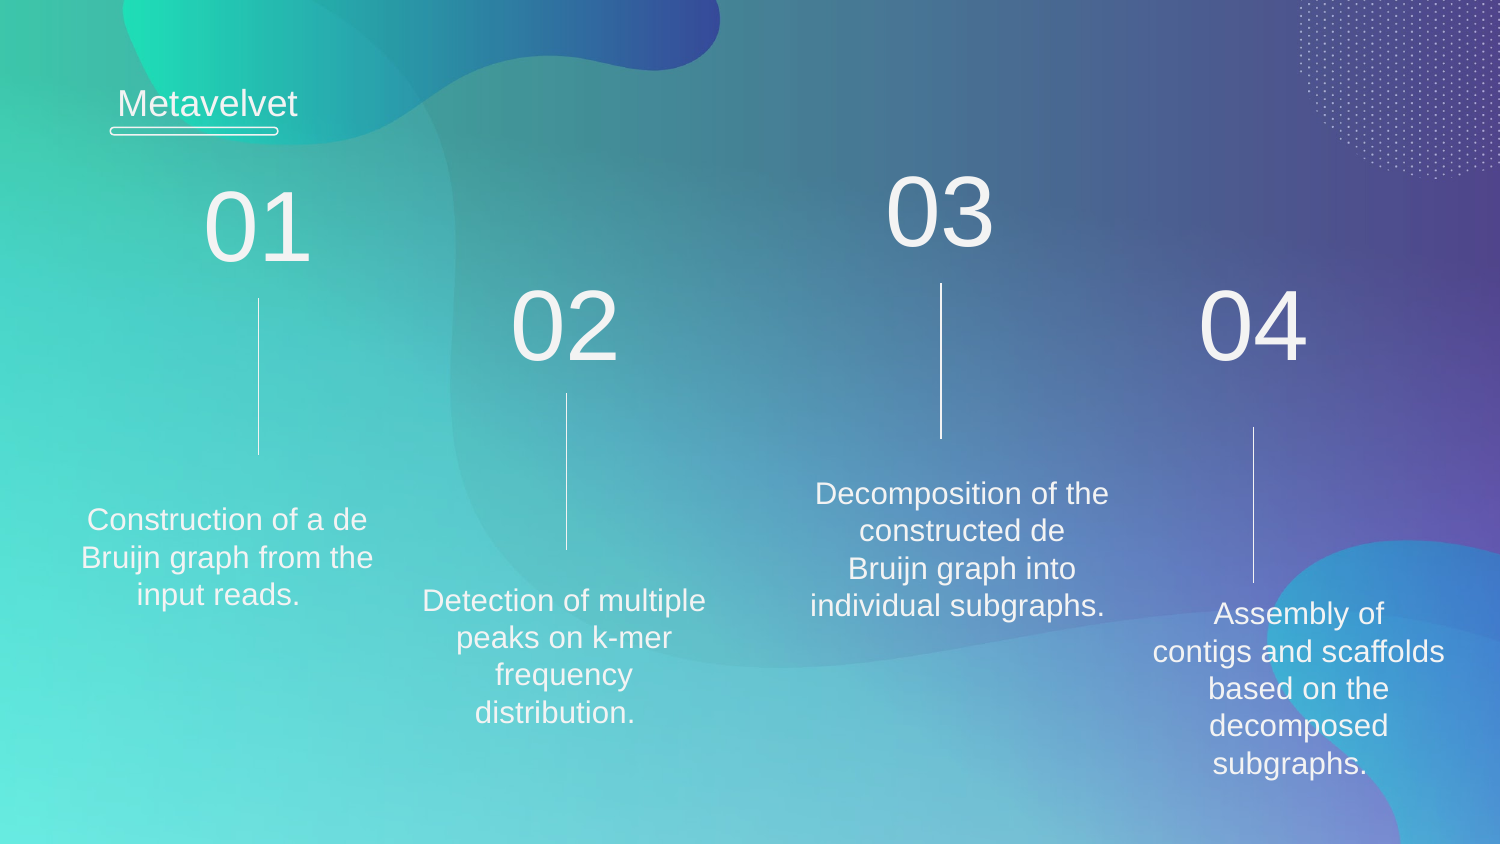

Metavelvet

03
01
02
04
Decomposition of the constructed de
Bruijn graph into individual subgraphs.

Construction of a de Bruijn graph from the input reads.

Detection of multiple peaks on k-mer frequency
distribution.

Assembly of
contigs and scaffolds based on the decomposed subgraphs.